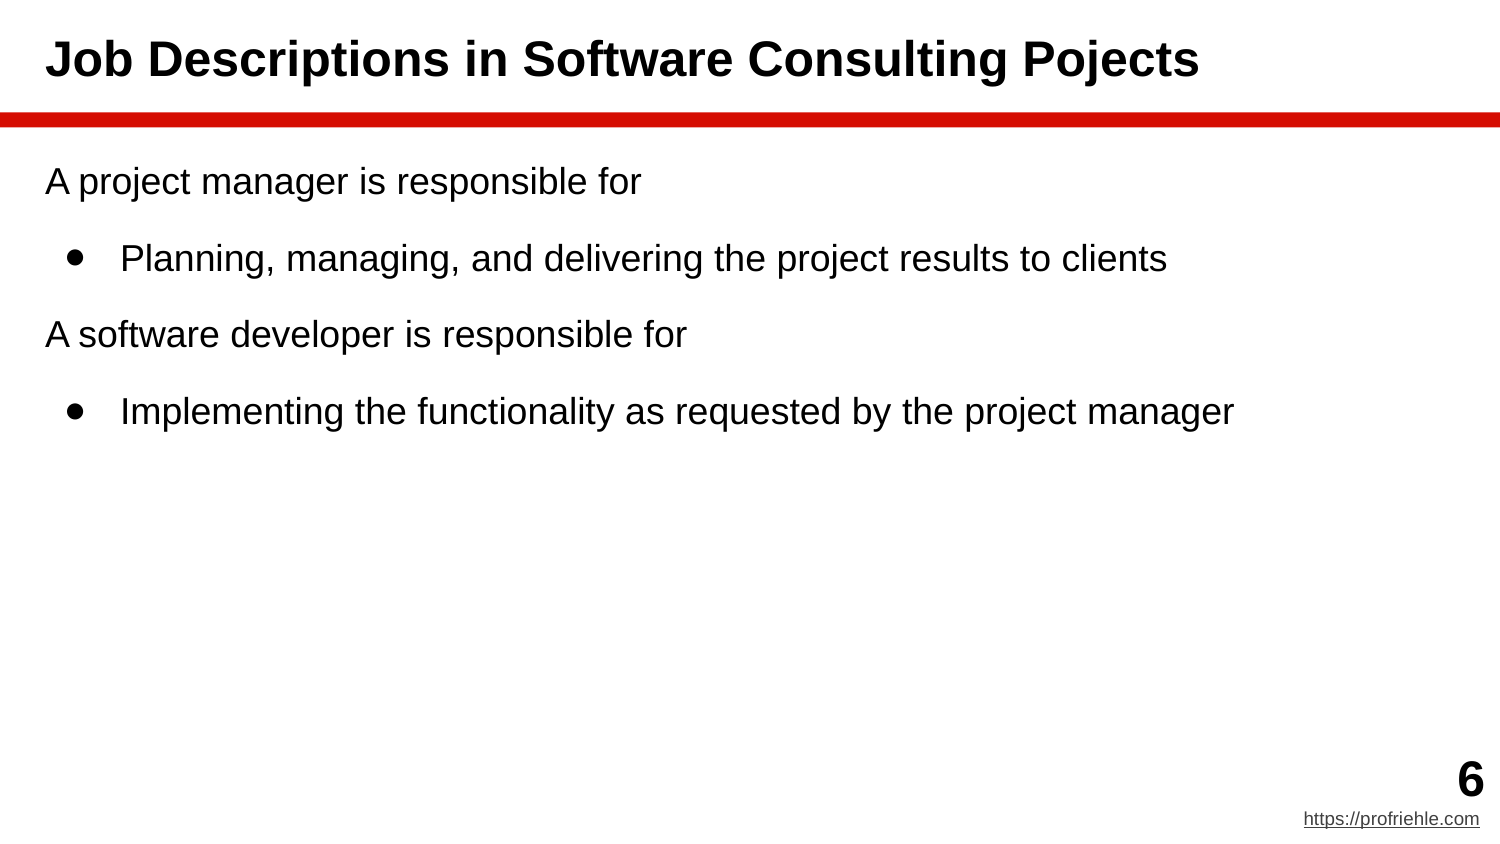

# Job Descriptions in Software Consulting Pojects
A project manager is responsible for
Planning, managing, and delivering the project results to clients
A software developer is responsible for
Implementing the functionality as requested by the project manager
6
https://profriehle.com